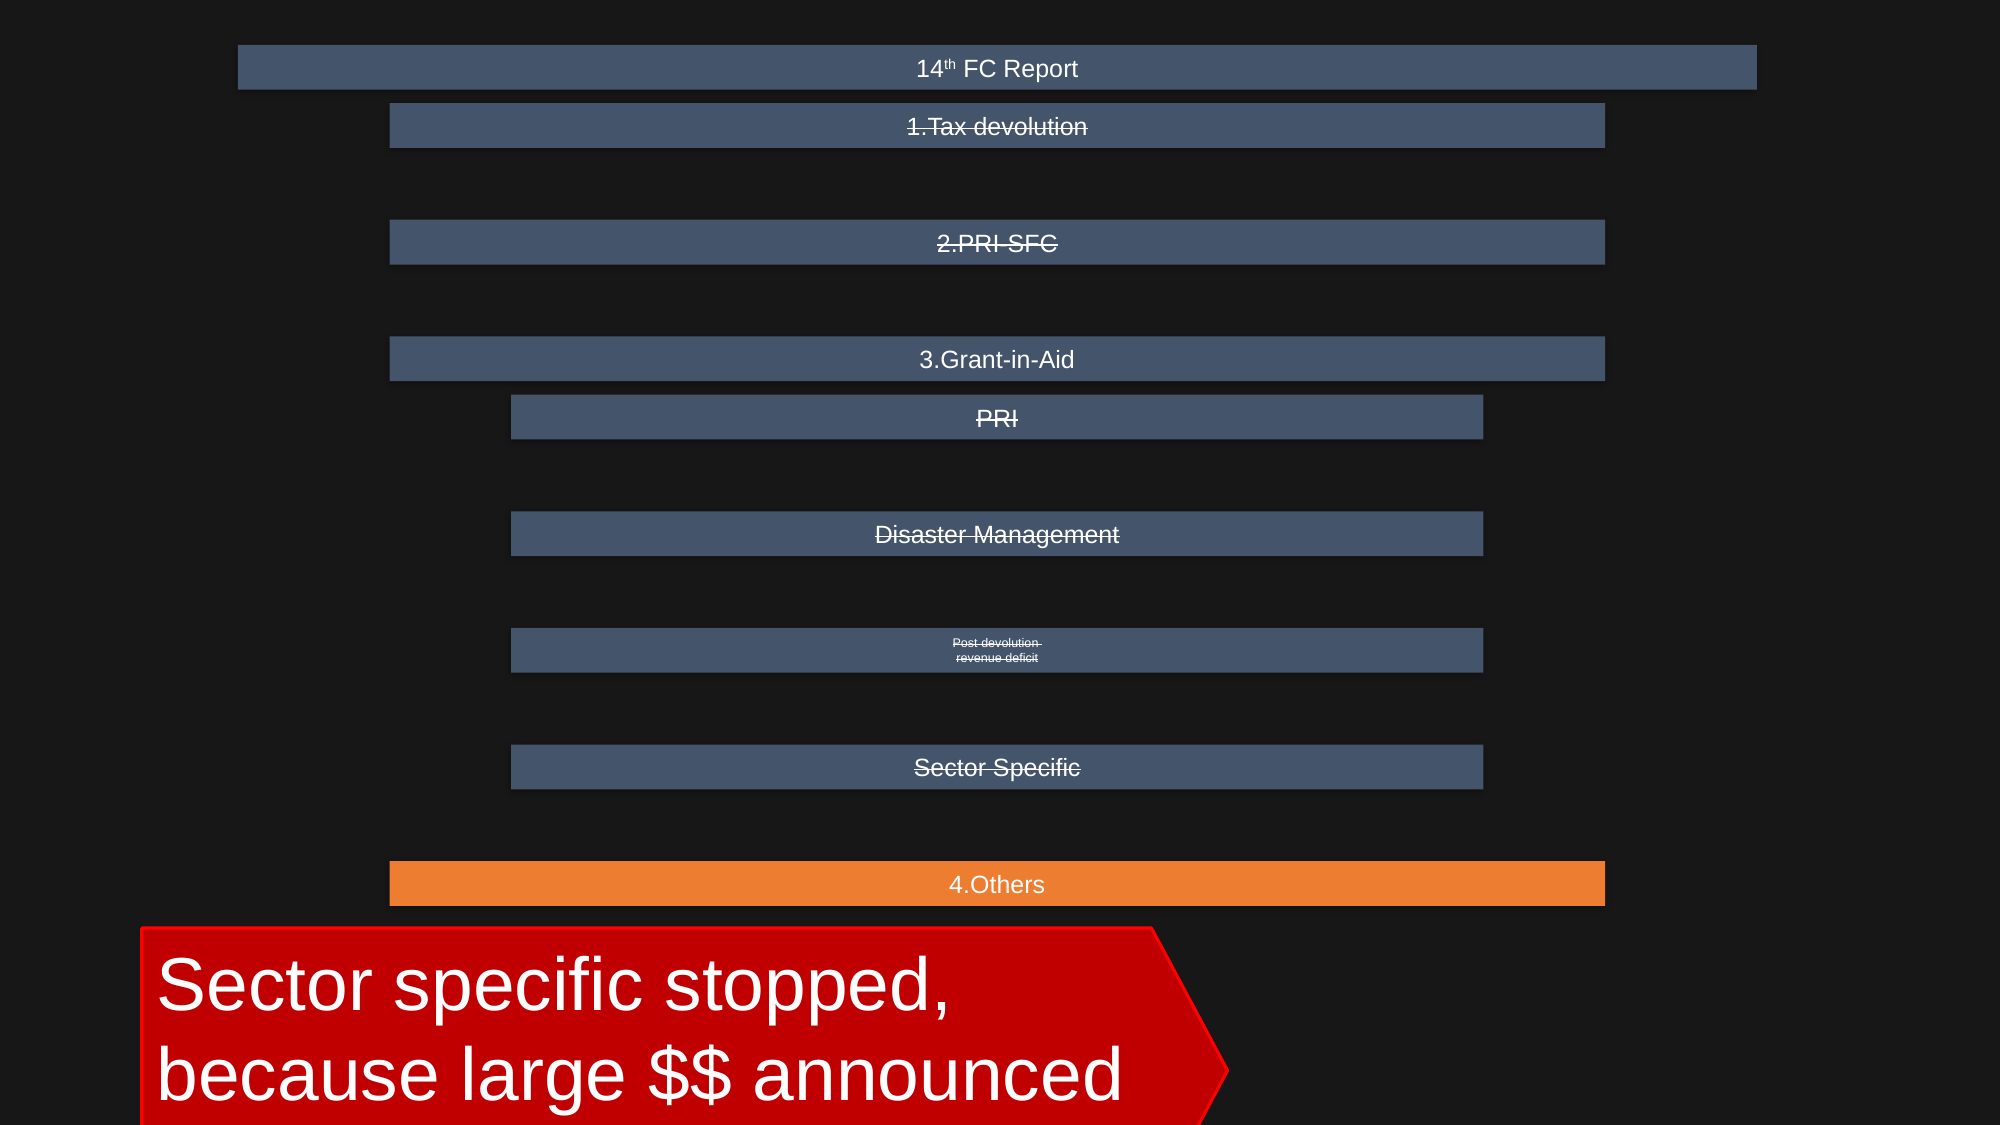

14th FC Report
1.Tax devolution
4.Others
3.Grant-in-Aid
2.PRI-SFC
PRI
Disaster Management
Post devolution
revenue deficit
Sector Specific
Sector specific stopped,
because large $$ announced (42%)